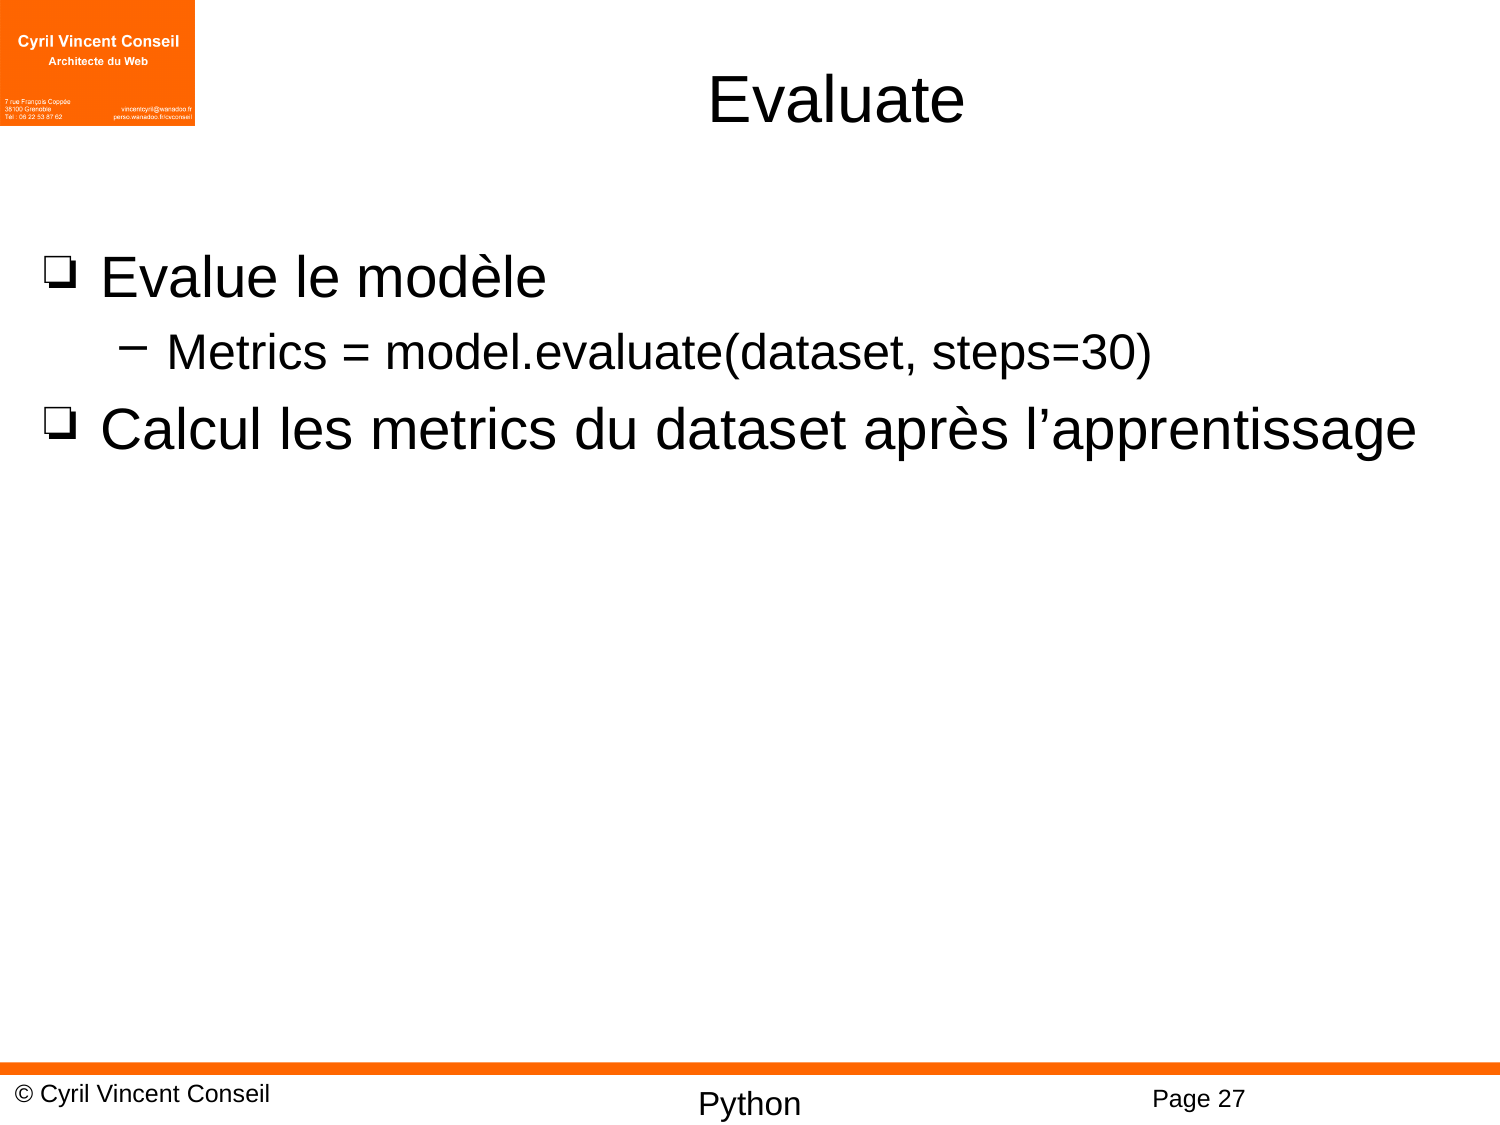

# Evaluate
Evalue le modèle
Metrics = model.evaluate(dataset, steps=30)
Calcul les metrics du dataset après l’apprentissage